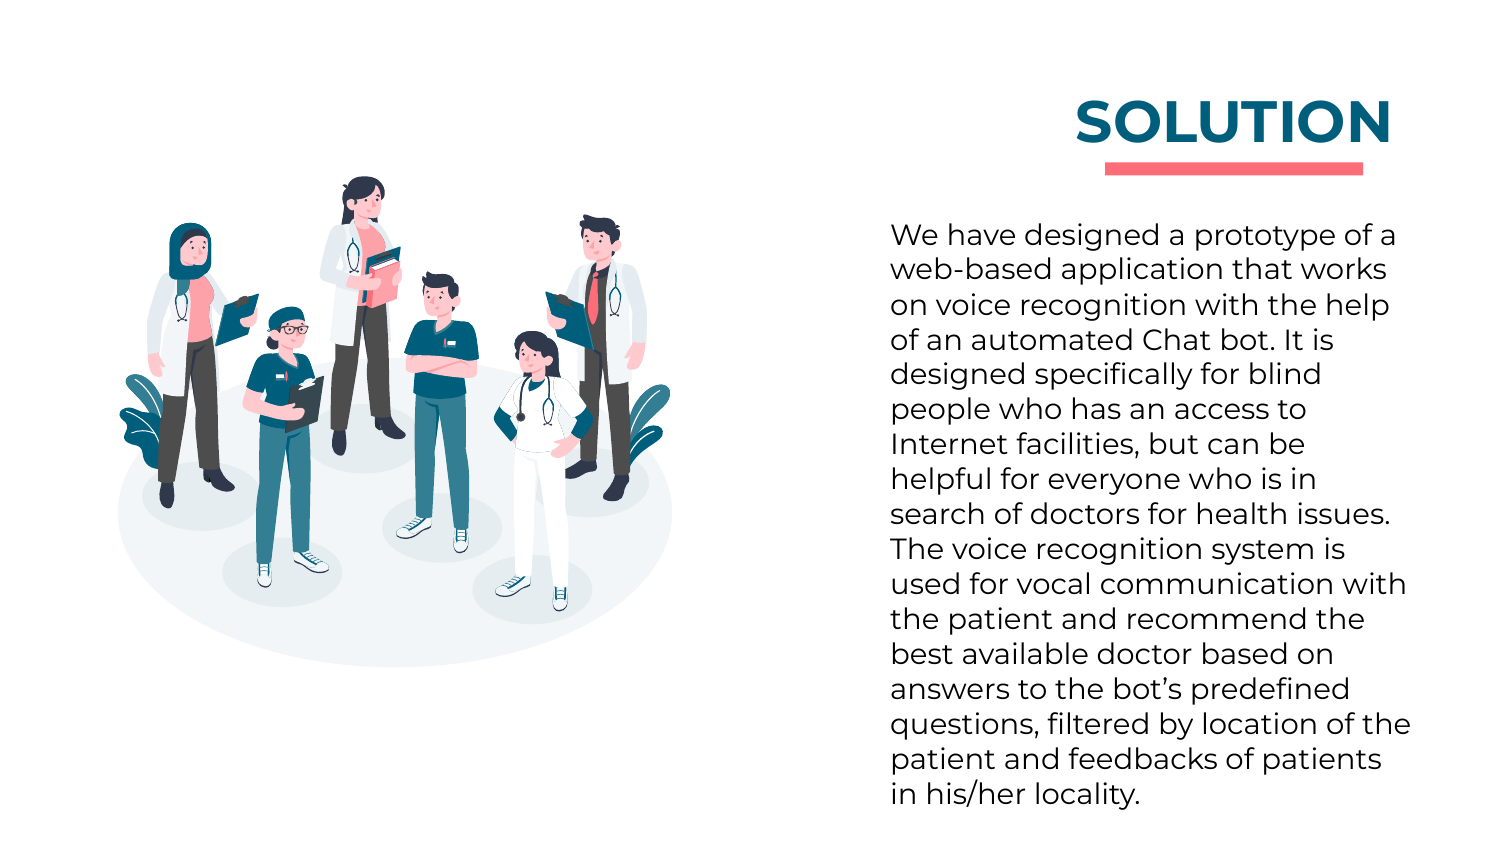

# SOLUTION

We have designed a prototype of a web-based application that works on voice recognition with the help of an automated Chat bot. It is designed specifically for blind people who has an access to Internet facilities, but can be helpful for everyone who is in search of doctors for health issues. The voice recognition system is used for vocal communication with the patient and recommend the best available doctor based on answers to the bot’s predefined questions, filtered by location of the patient and feedbacks of patients in his/her locality.